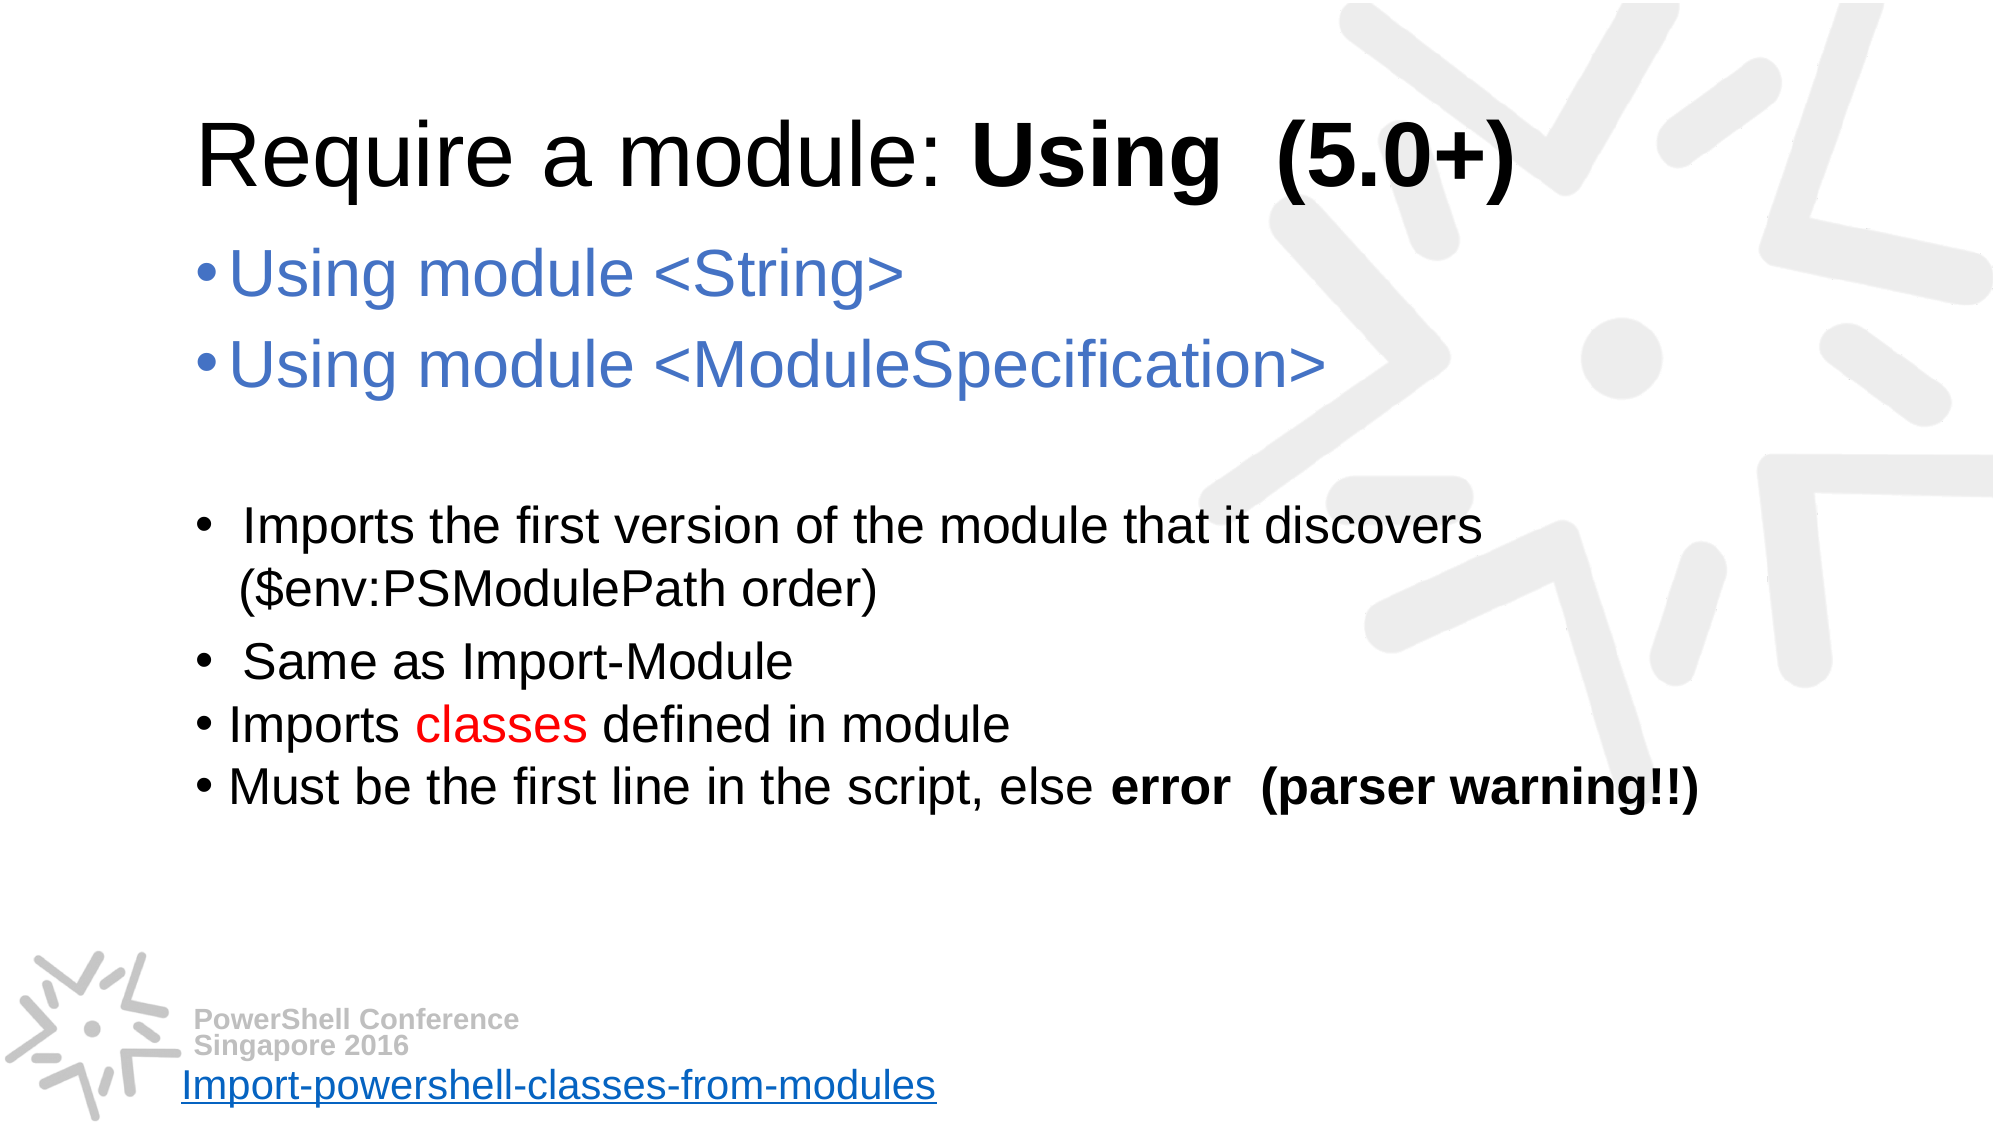

# Require a module: Using  (5.0+)
Using module <String>
Using module <ModuleSpecification>

 Imports the first version of the module that it discovers
   ($env:PSModulePath order)
 Same as Import-Module
Imports classes defined in module
Must be the first line in the script, else error  (parser warning!!)
Import-powershell-classes-from-modules